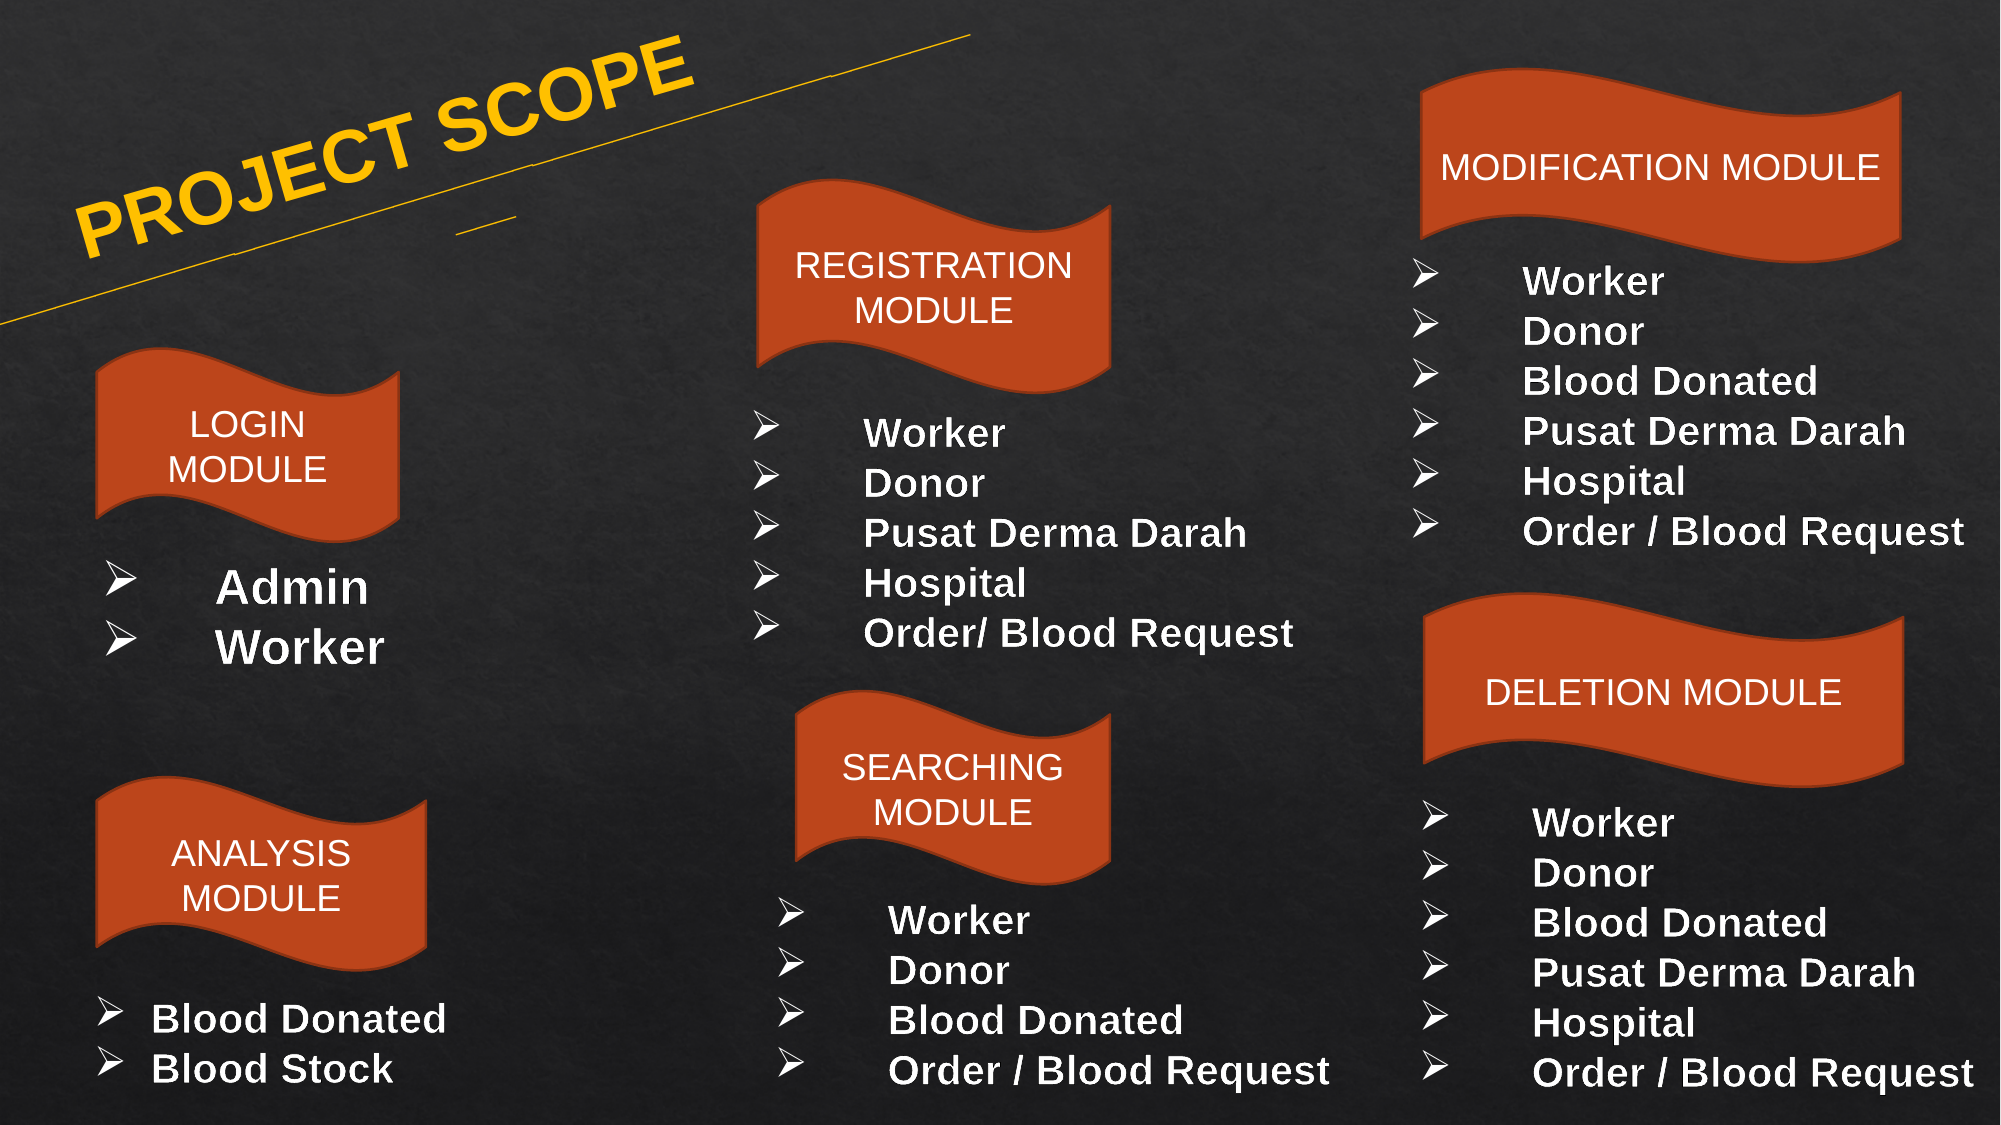

MODIFICATION MODULE
PROJECT SCOPE
_____________________________________________________
REGISTRATION MODULE
Worker
Donor
Blood Donated
Pusat Derma Darah
Hospital
Order / Blood Request

LOGIN MODULE
Worker
Donor
Pusat Derma Darah
Hospital
Order/ Blood Request
Admin
Worker
DELETION MODULE
SEARCHING MODULE
ANALYSIS MODULE
Worker
Donor
Blood Donated
Pusat Derma Darah
Hospital
Order / Blood Request
Worker
Donor
Blood Donated
Order / Blood Request

Blood Donated
Blood Stock